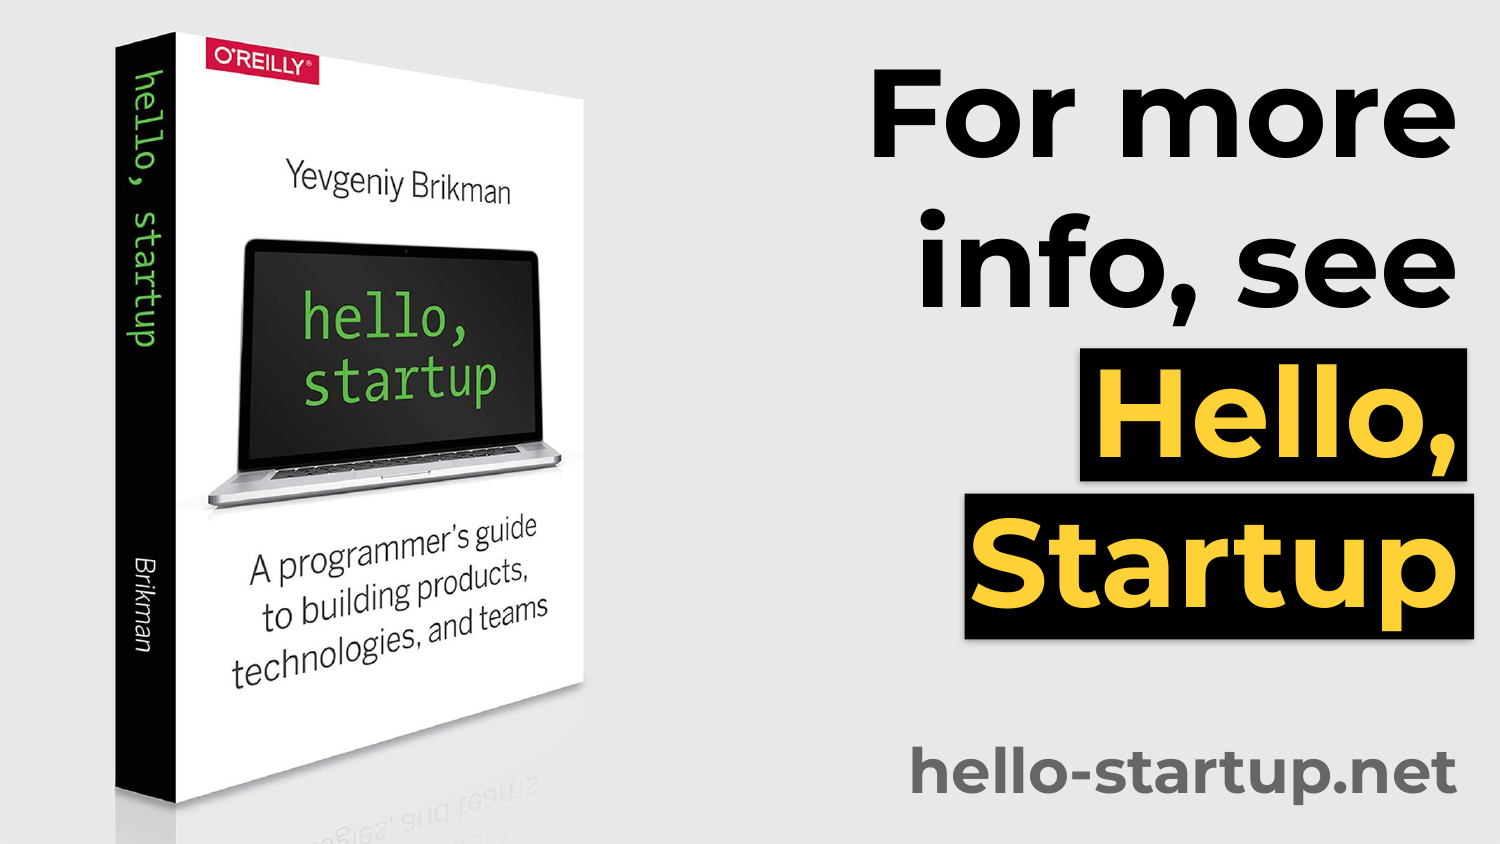

For more info, see
Hello, Startup

hello-startup.net